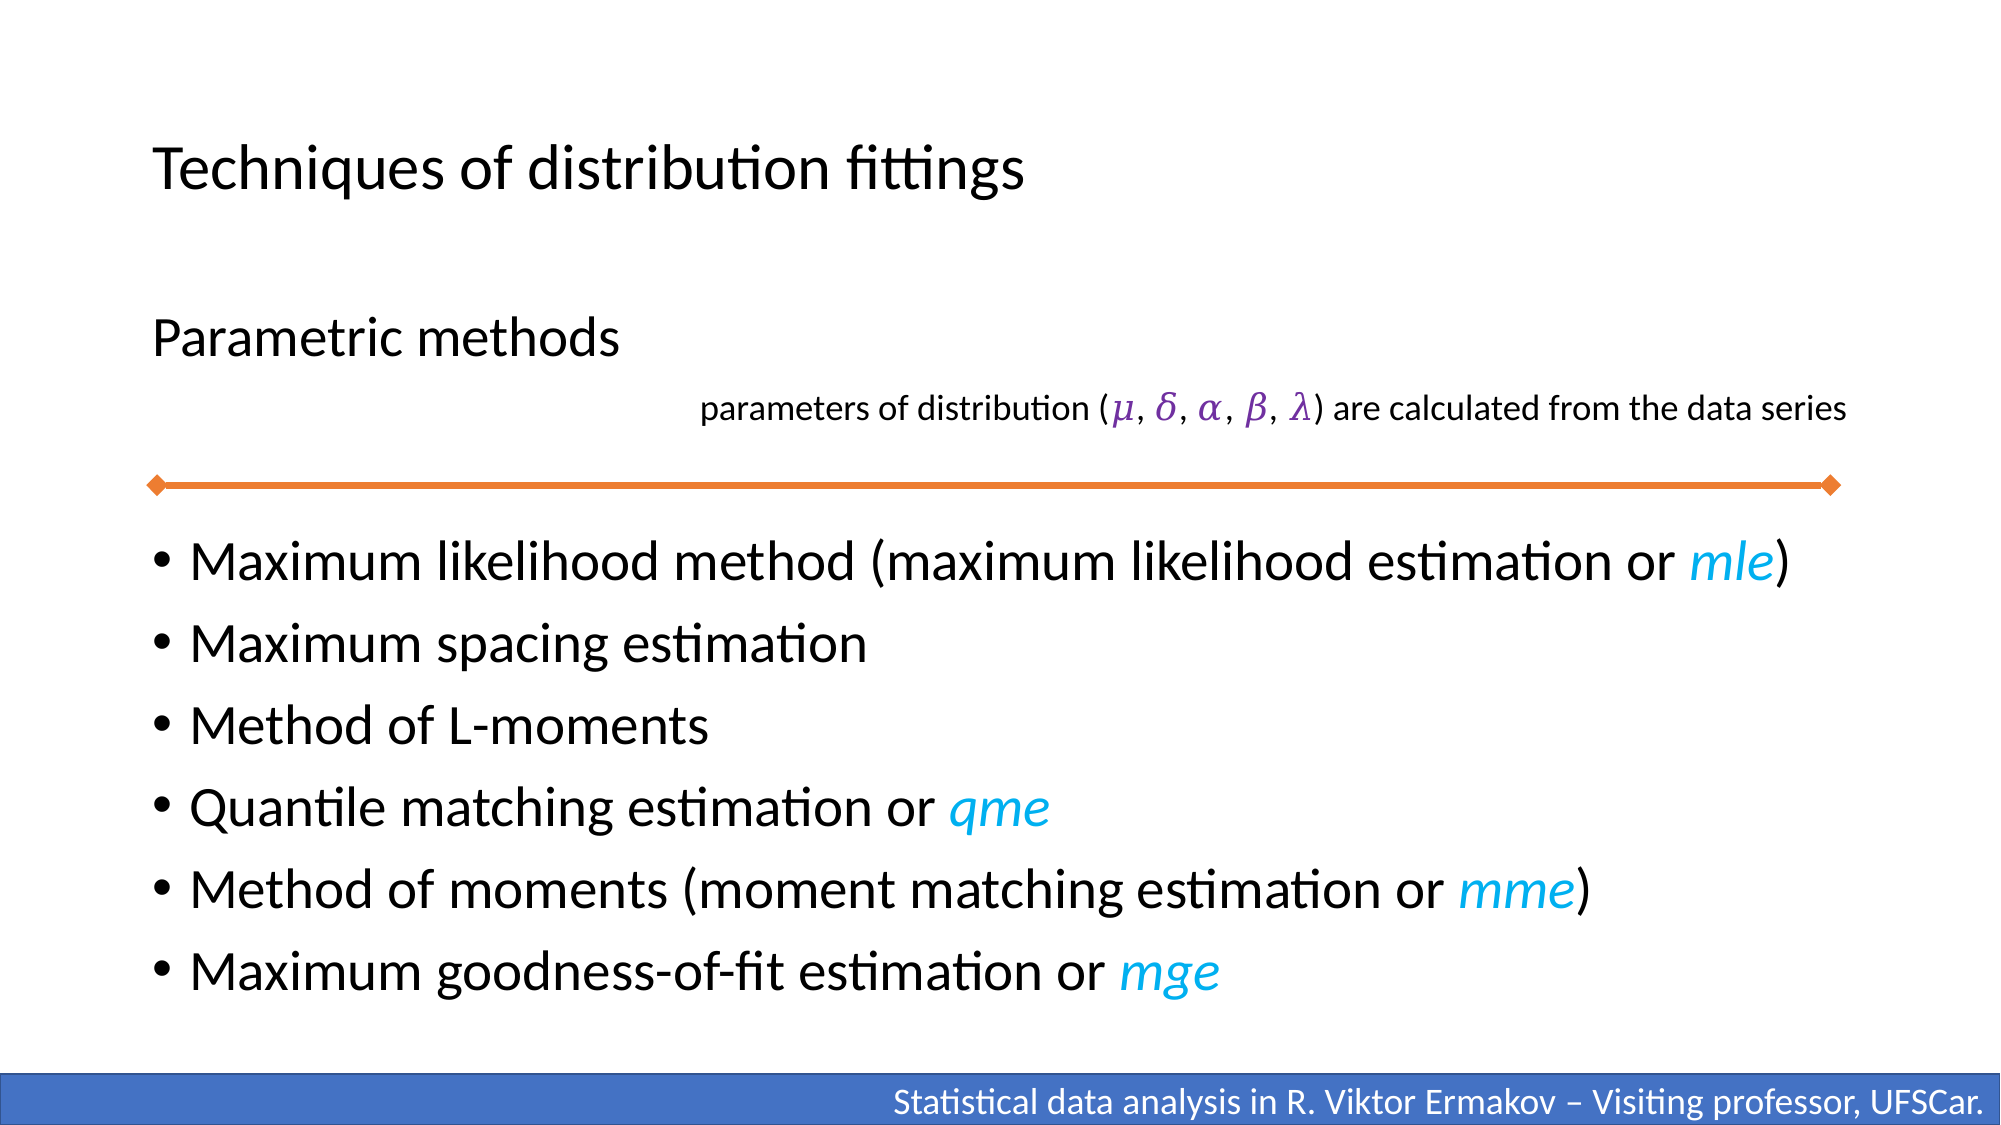

# Techniques of distribution fittings
Parametric methods
parameters of distribution (𝜇, 𝛿, 𝛼, 𝛽, 𝜆) are calculated from the data series

Maximum likelihood method (maximum likelihood estimation or mle)
Maximum spacing estimation
Method of L-moments
Quantile matching estimation or qme
Method of moments (moment matching estimation or mme)
Maximum goodness-of-fit estimation or mge

 Statistical data analysis in R. Viktor Ermakov – Visiting professor, UFSCar.